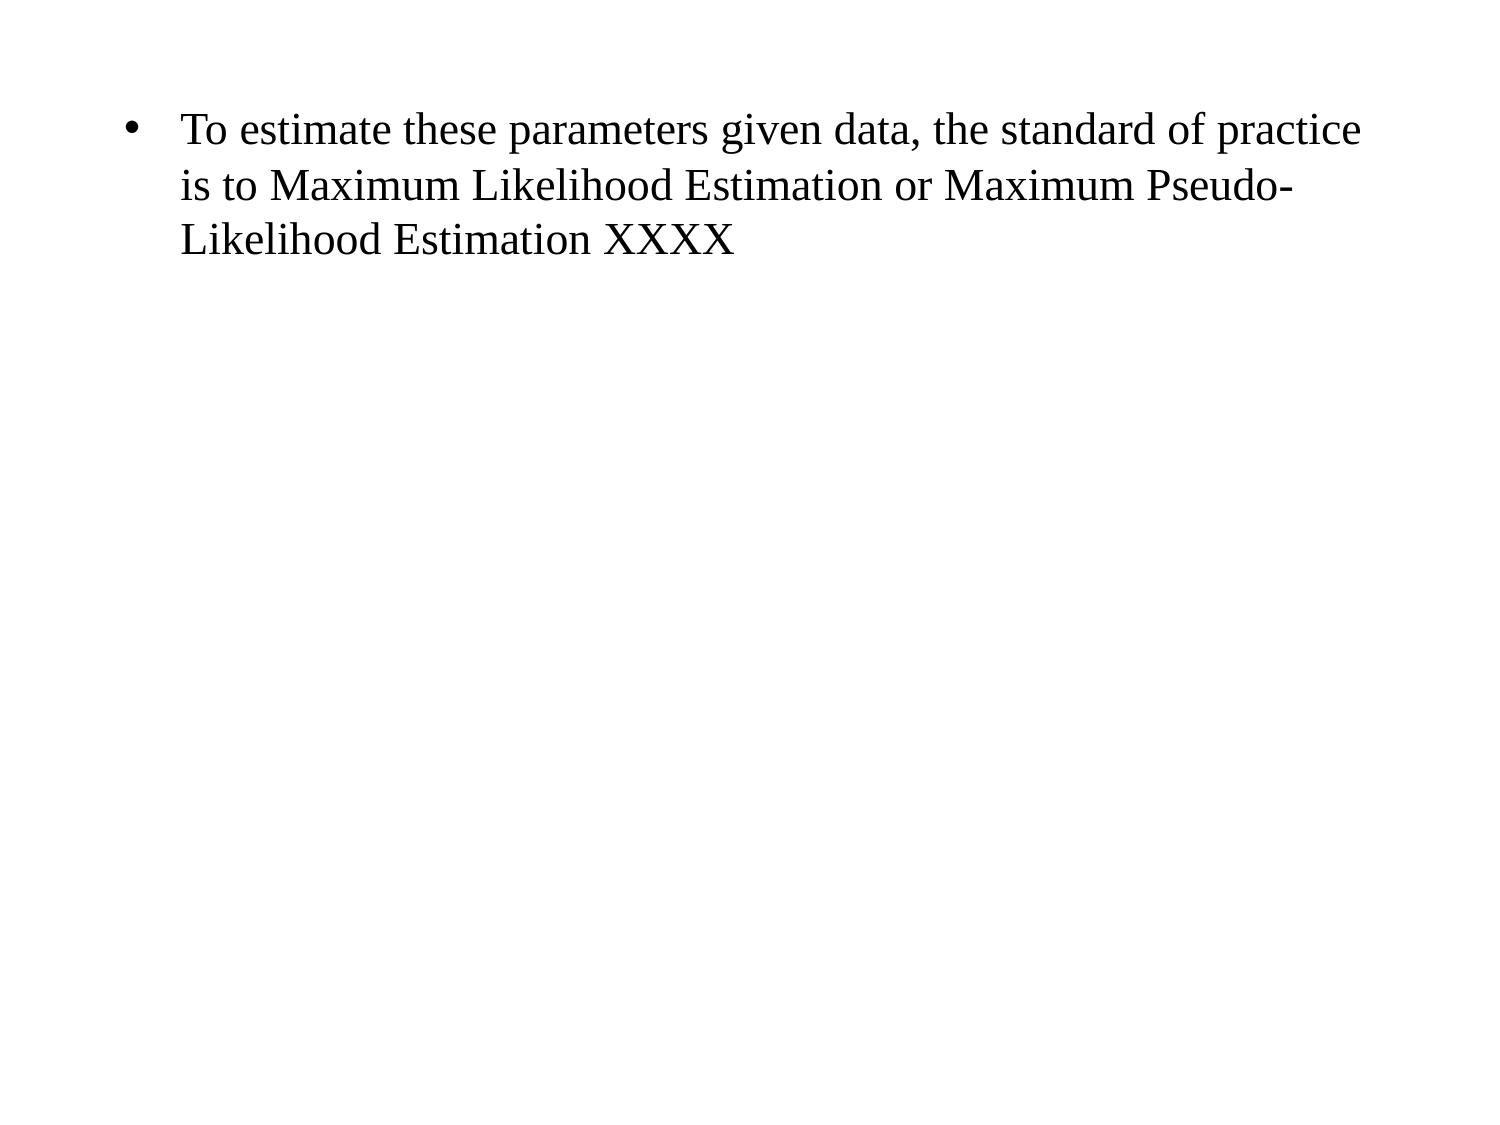

To estimate these parameters given data, the standard of practice is to Maximum Likelihood Estimation or Maximum Pseudo-Likelihood Estimation XXXX